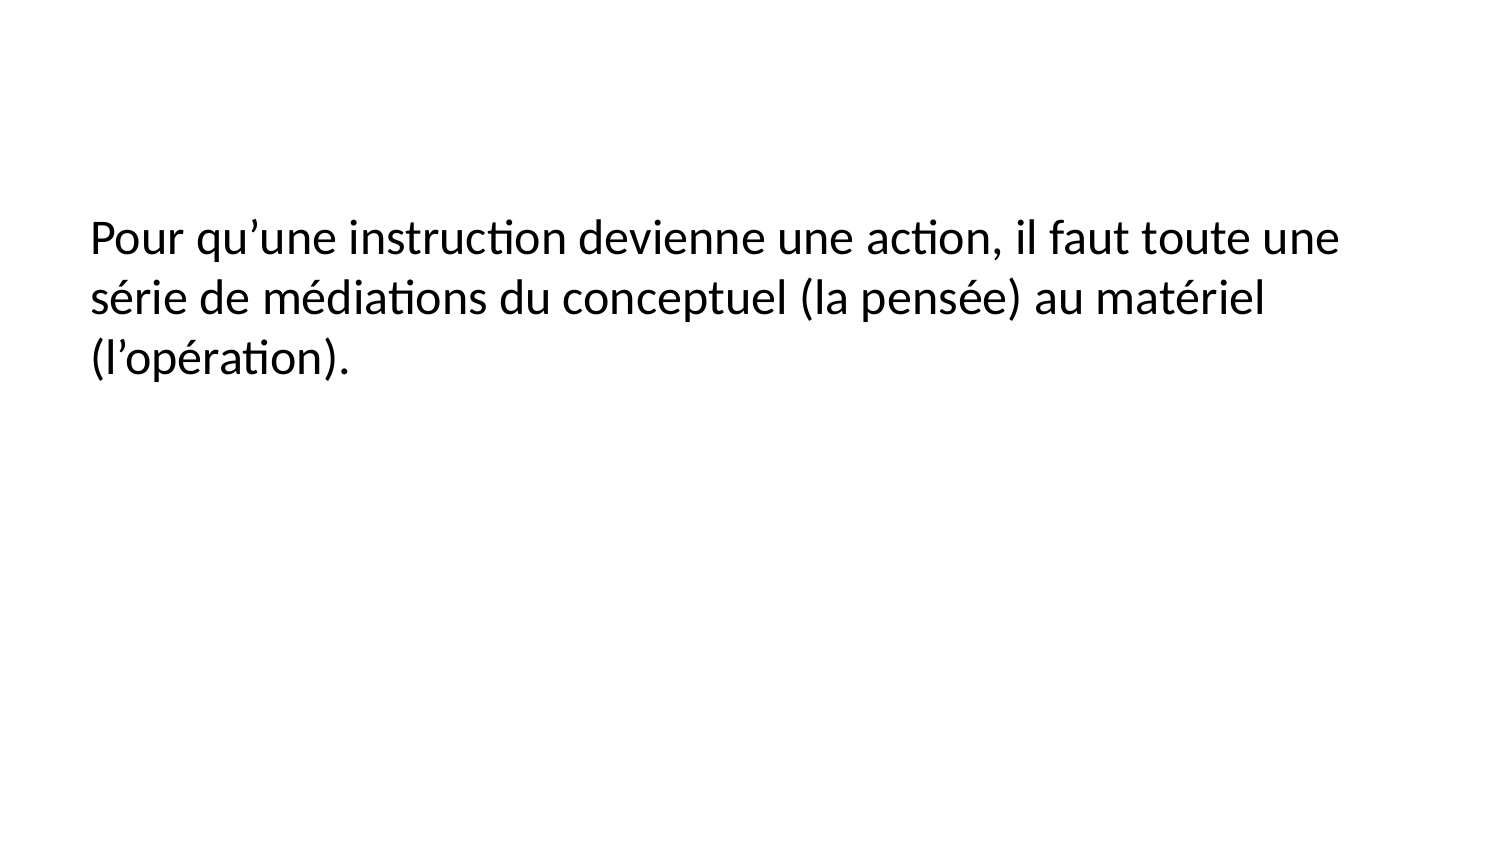

Pour qu’une instruction devienne une action, il faut toute une série de médiations du conceptuel (la pensée) au matériel (l’opération).